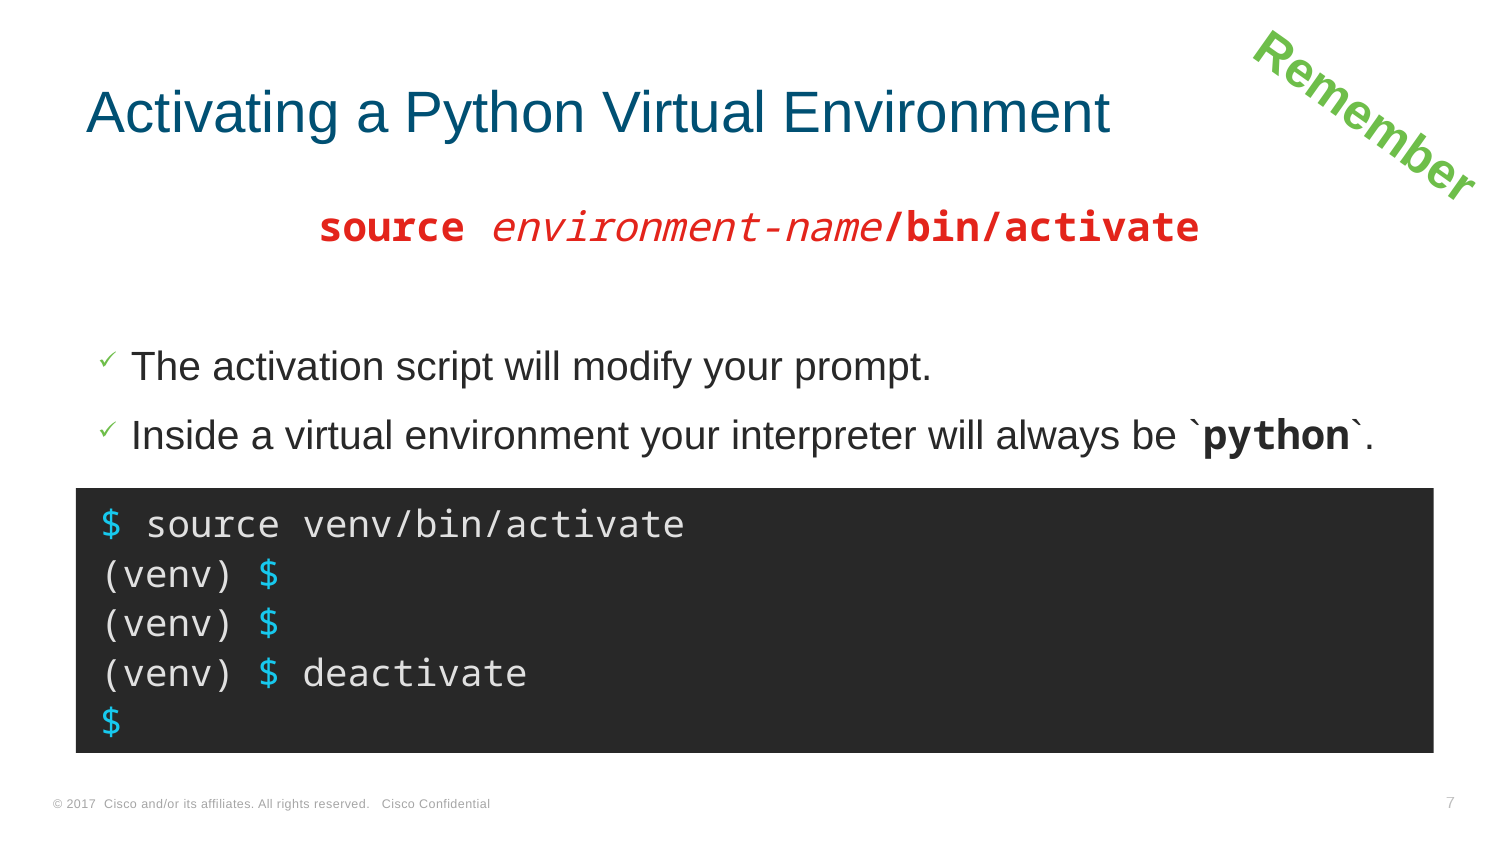

# Activating a Python Virtual Environment
Remember
source environment-name/bin/activate

The activation script will modify your prompt.
Inside a virtual environment your interpreter will always be `python`.
$ source venv/bin/activate
(venv) $
(venv) $
(venv) $ deactivate
$